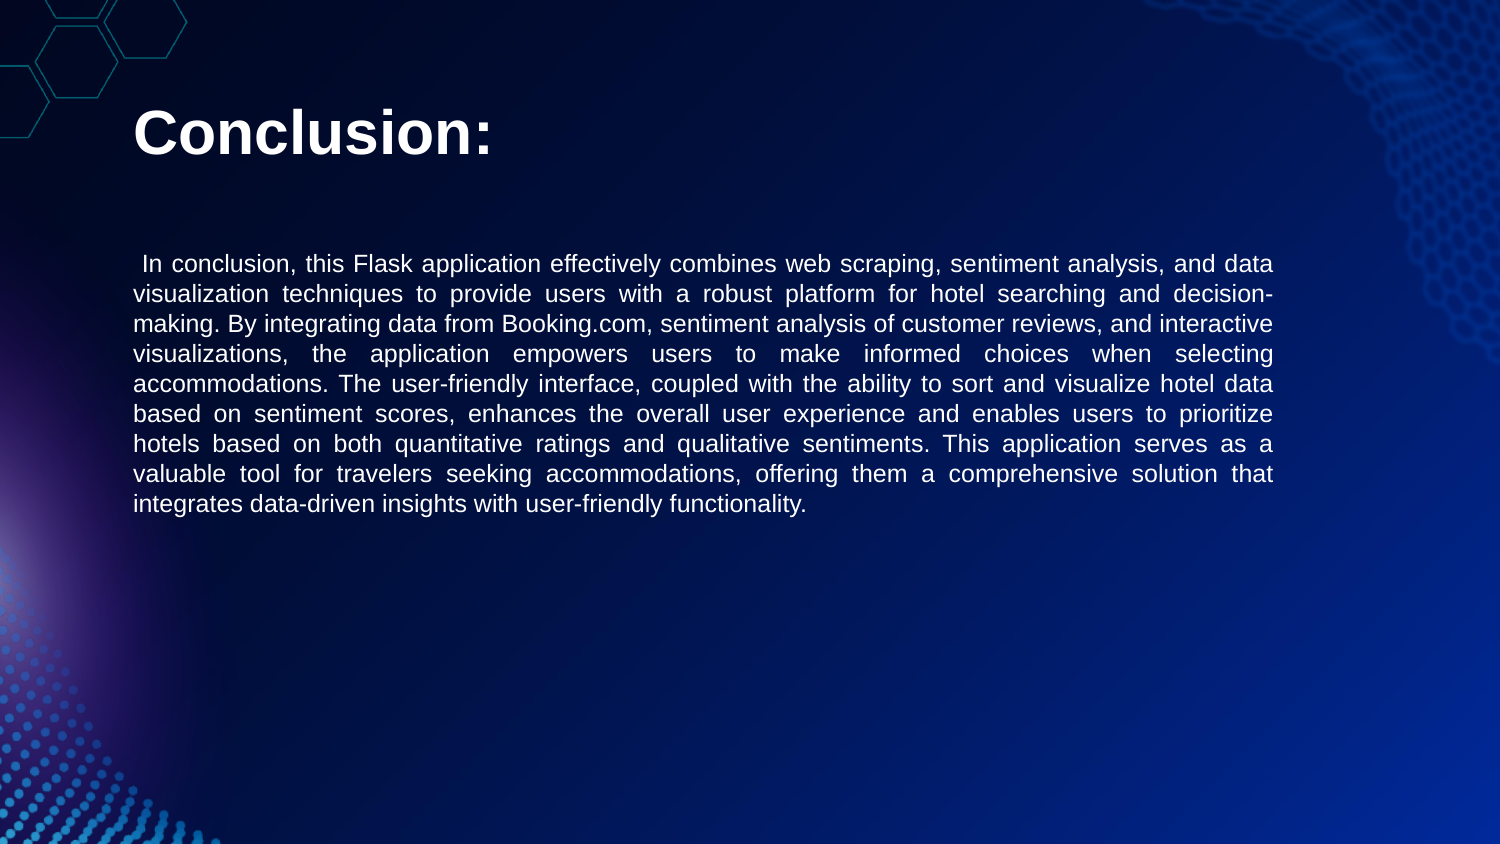

# Conclusion:
 In conclusion, this Flask application effectively combines web scraping, sentiment analysis, and data visualization techniques to provide users with a robust platform for hotel searching and decision-making. By integrating data from Booking.com, sentiment analysis of customer reviews, and interactive visualizations, the application empowers users to make informed choices when selecting accommodations. The user-friendly interface, coupled with the ability to sort and visualize hotel data based on sentiment scores, enhances the overall user experience and enables users to prioritize hotels based on both quantitative ratings and qualitative sentiments. This application serves as a valuable tool for travelers seeking accommodations, offering them a comprehensive solution that integrates data-driven insights with user-friendly functionality.